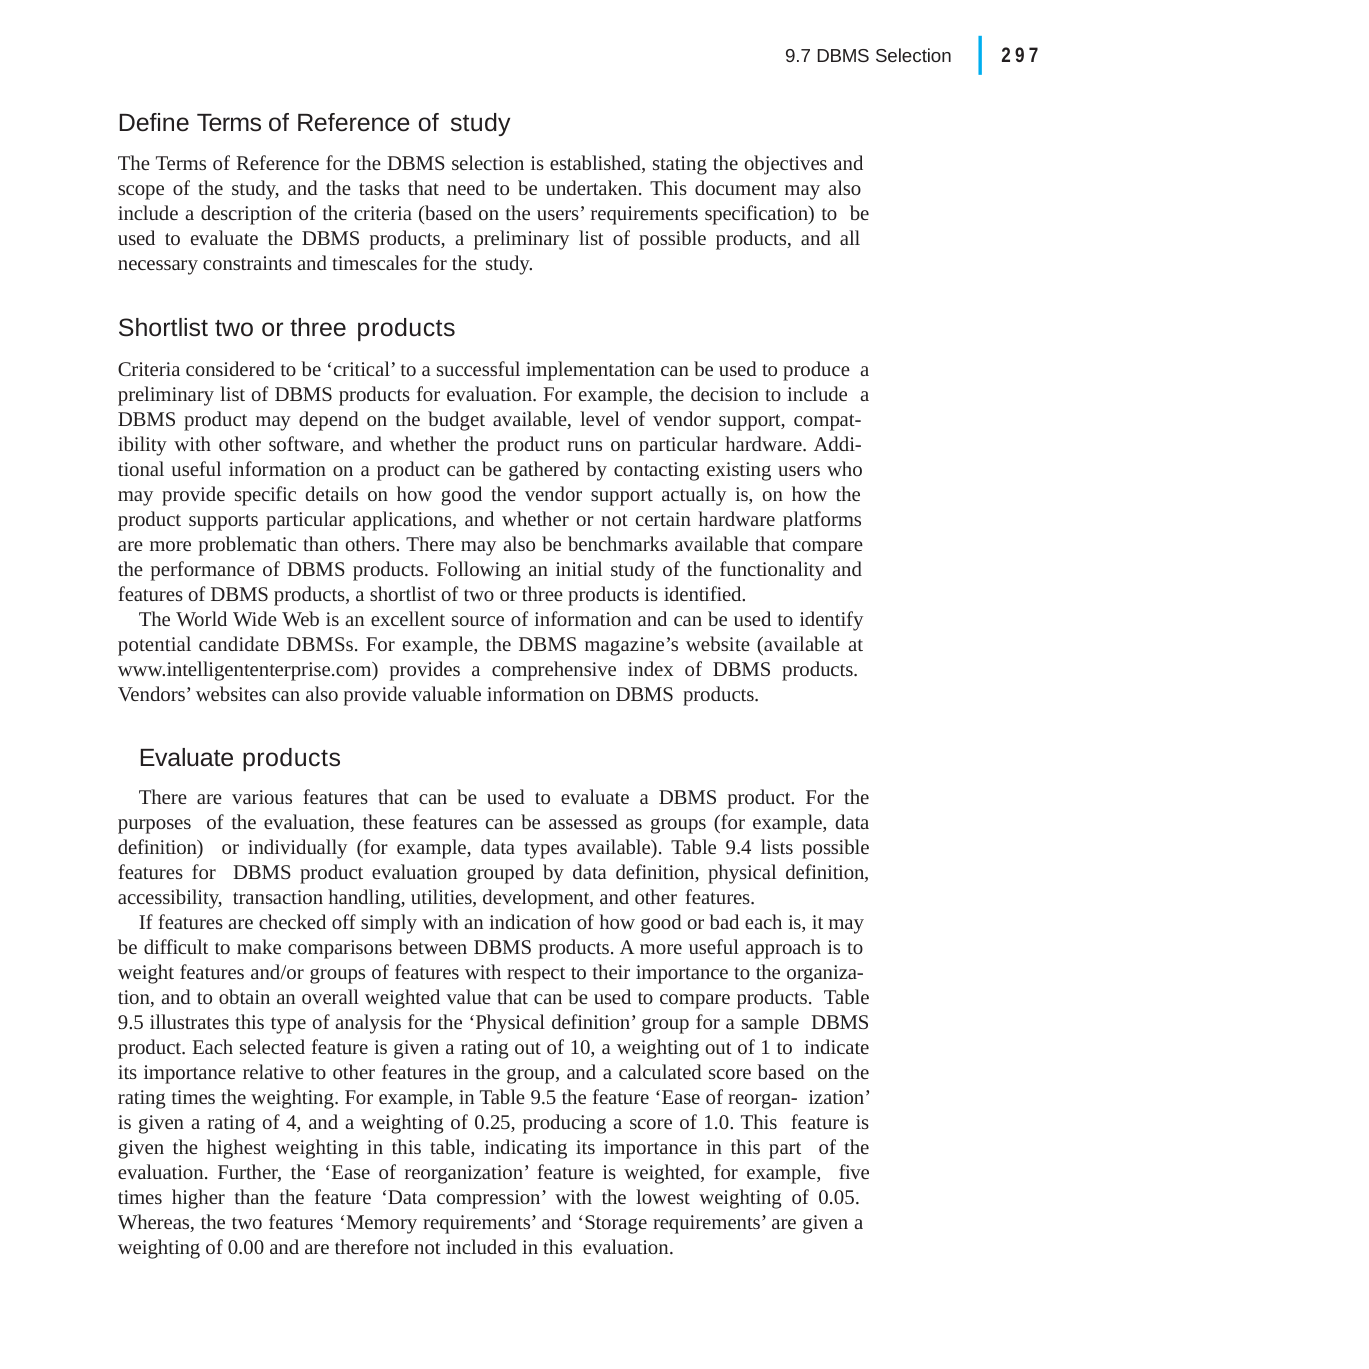

|
297
9.7 DBMS Selection
Define Terms of Reference of study
The Terms of Reference for the DBMS selection is established, stating the objectives and  scope of the study, and the tasks that need to be undertaken. This document may also  include a description of the criteria (based on the users’ requirements specification) to  be used to evaluate the DBMS products, a preliminary list of possible products, and all  necessary constraints and timescales for the study.

Shortlist two or three products
Criteria considered to be ‘critical’ to a successful implementation can be used to produce  a preliminary list of DBMS products for evaluation. For example, the decision to include  a DBMS product may depend on the budget available, level of vendor support, compat-  ibility with other software, and whether the product runs on particular hardware. Addi-  tional useful information on a product can be gathered by contacting existing users who  may provide specific details on how good the vendor support actually is, on how the  product supports particular applications, and whether or not certain hardware platforms  are more problematic than others. There may also be benchmarks available that compare  the performance of DBMS products. Following an initial study of the functionality and  features of DBMS products, a shortlist of two or three products is identified.
The World Wide Web is an excellent source of information and can be used to identify  potential candidate DBMSs. For example, the DBMS magazine’s website (available at  www.intelligententerprise.com) provides a comprehensive index of DBMS products.  Vendors’ websites can also provide valuable information on DBMS products.

Evaluate products
There are various features that can be used to evaluate a DBMS product. For the purposes  of the evaluation, these features can be assessed as groups (for example, data definition)  or individually (for example, data types available). Table 9.4 lists possible features for  DBMS product evaluation grouped by data definition, physical definition, accessibility,  transaction handling, utilities, development, and other features.
If features are checked off simply with an indication of how good or bad each is, it may  be difficult to make comparisons between DBMS products. A more useful approach is to  weight features and/or groups of features with respect to their importance to the organiza-  tion, and to obtain an overall weighted value that can be used to compare products.  Table 9.5 illustrates this type of analysis for the ‘Physical definition’ group for a sample  DBMS product. Each selected feature is given a rating out of 10, a weighting out of 1 to  indicate its importance relative to other features in the group, and a calculated score based  on the rating times the weighting. For example, in Table 9.5 the feature ‘Ease of reorgan-  ization’ is given a rating of 4, and a weighting of 0.25, producing a score of 1.0. This  feature is given the highest weighting in this table, indicating its importance in this part  of the evaluation. Further, the ‘Ease of reorganization’ feature is weighted, for example,  five times higher than the feature ‘Data compression’ with the lowest weighting of 0.05.  Whereas, the two features ‘Memory requirements’ and ‘Storage requirements’ are given a  weighting of 0.00 and are therefore not included in this evaluation.